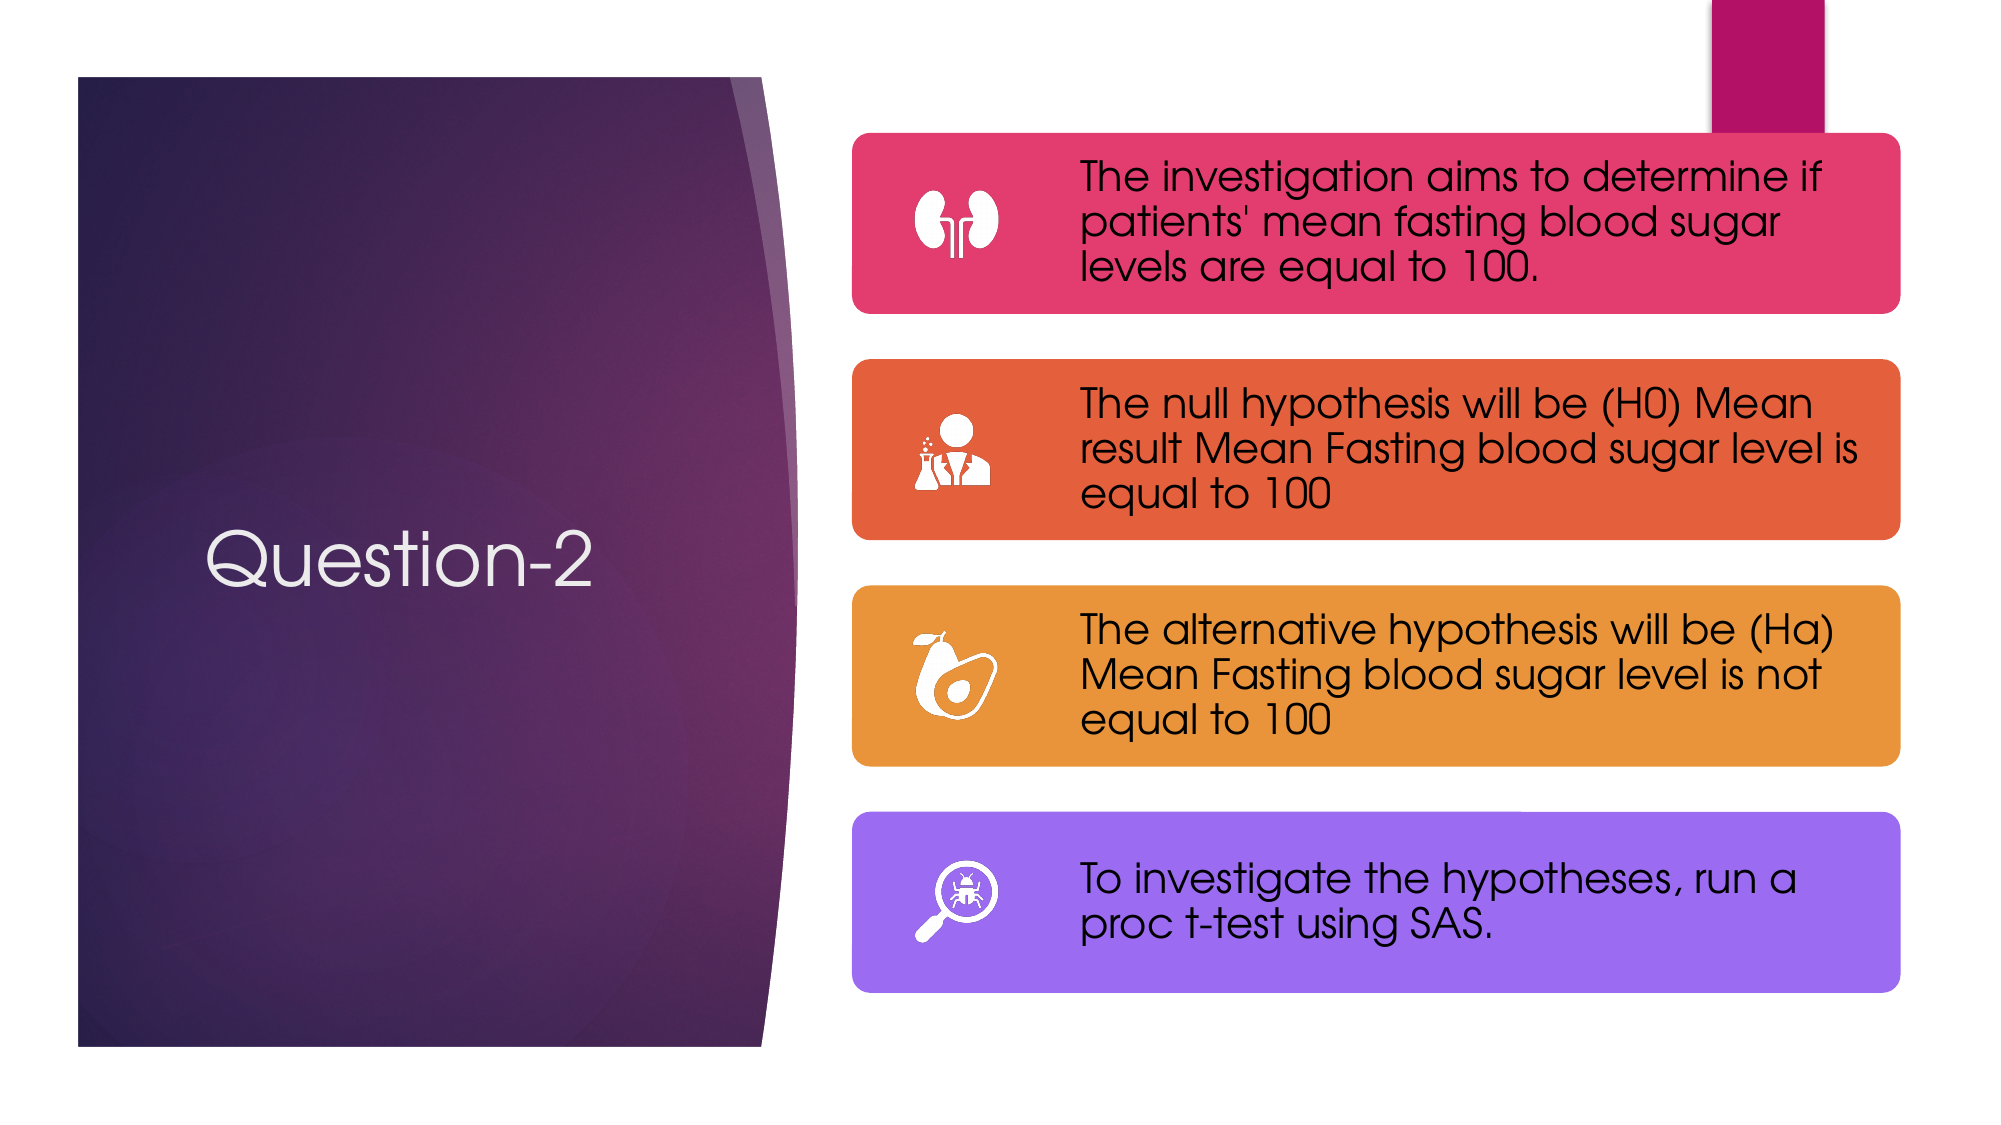

The investigation aims to determine if patients' mean fasting blood sugar levels are equal to 100.
The null hypothesis will be (H0) Mean result Mean Fasting blood sugar level is equal to 100
The alternative hypothesis will be (Ha) Mean Fasting blood sugar level is not equal to 100
To investigate the hypotheses, run a proc t-test using SAS.
# Question-2